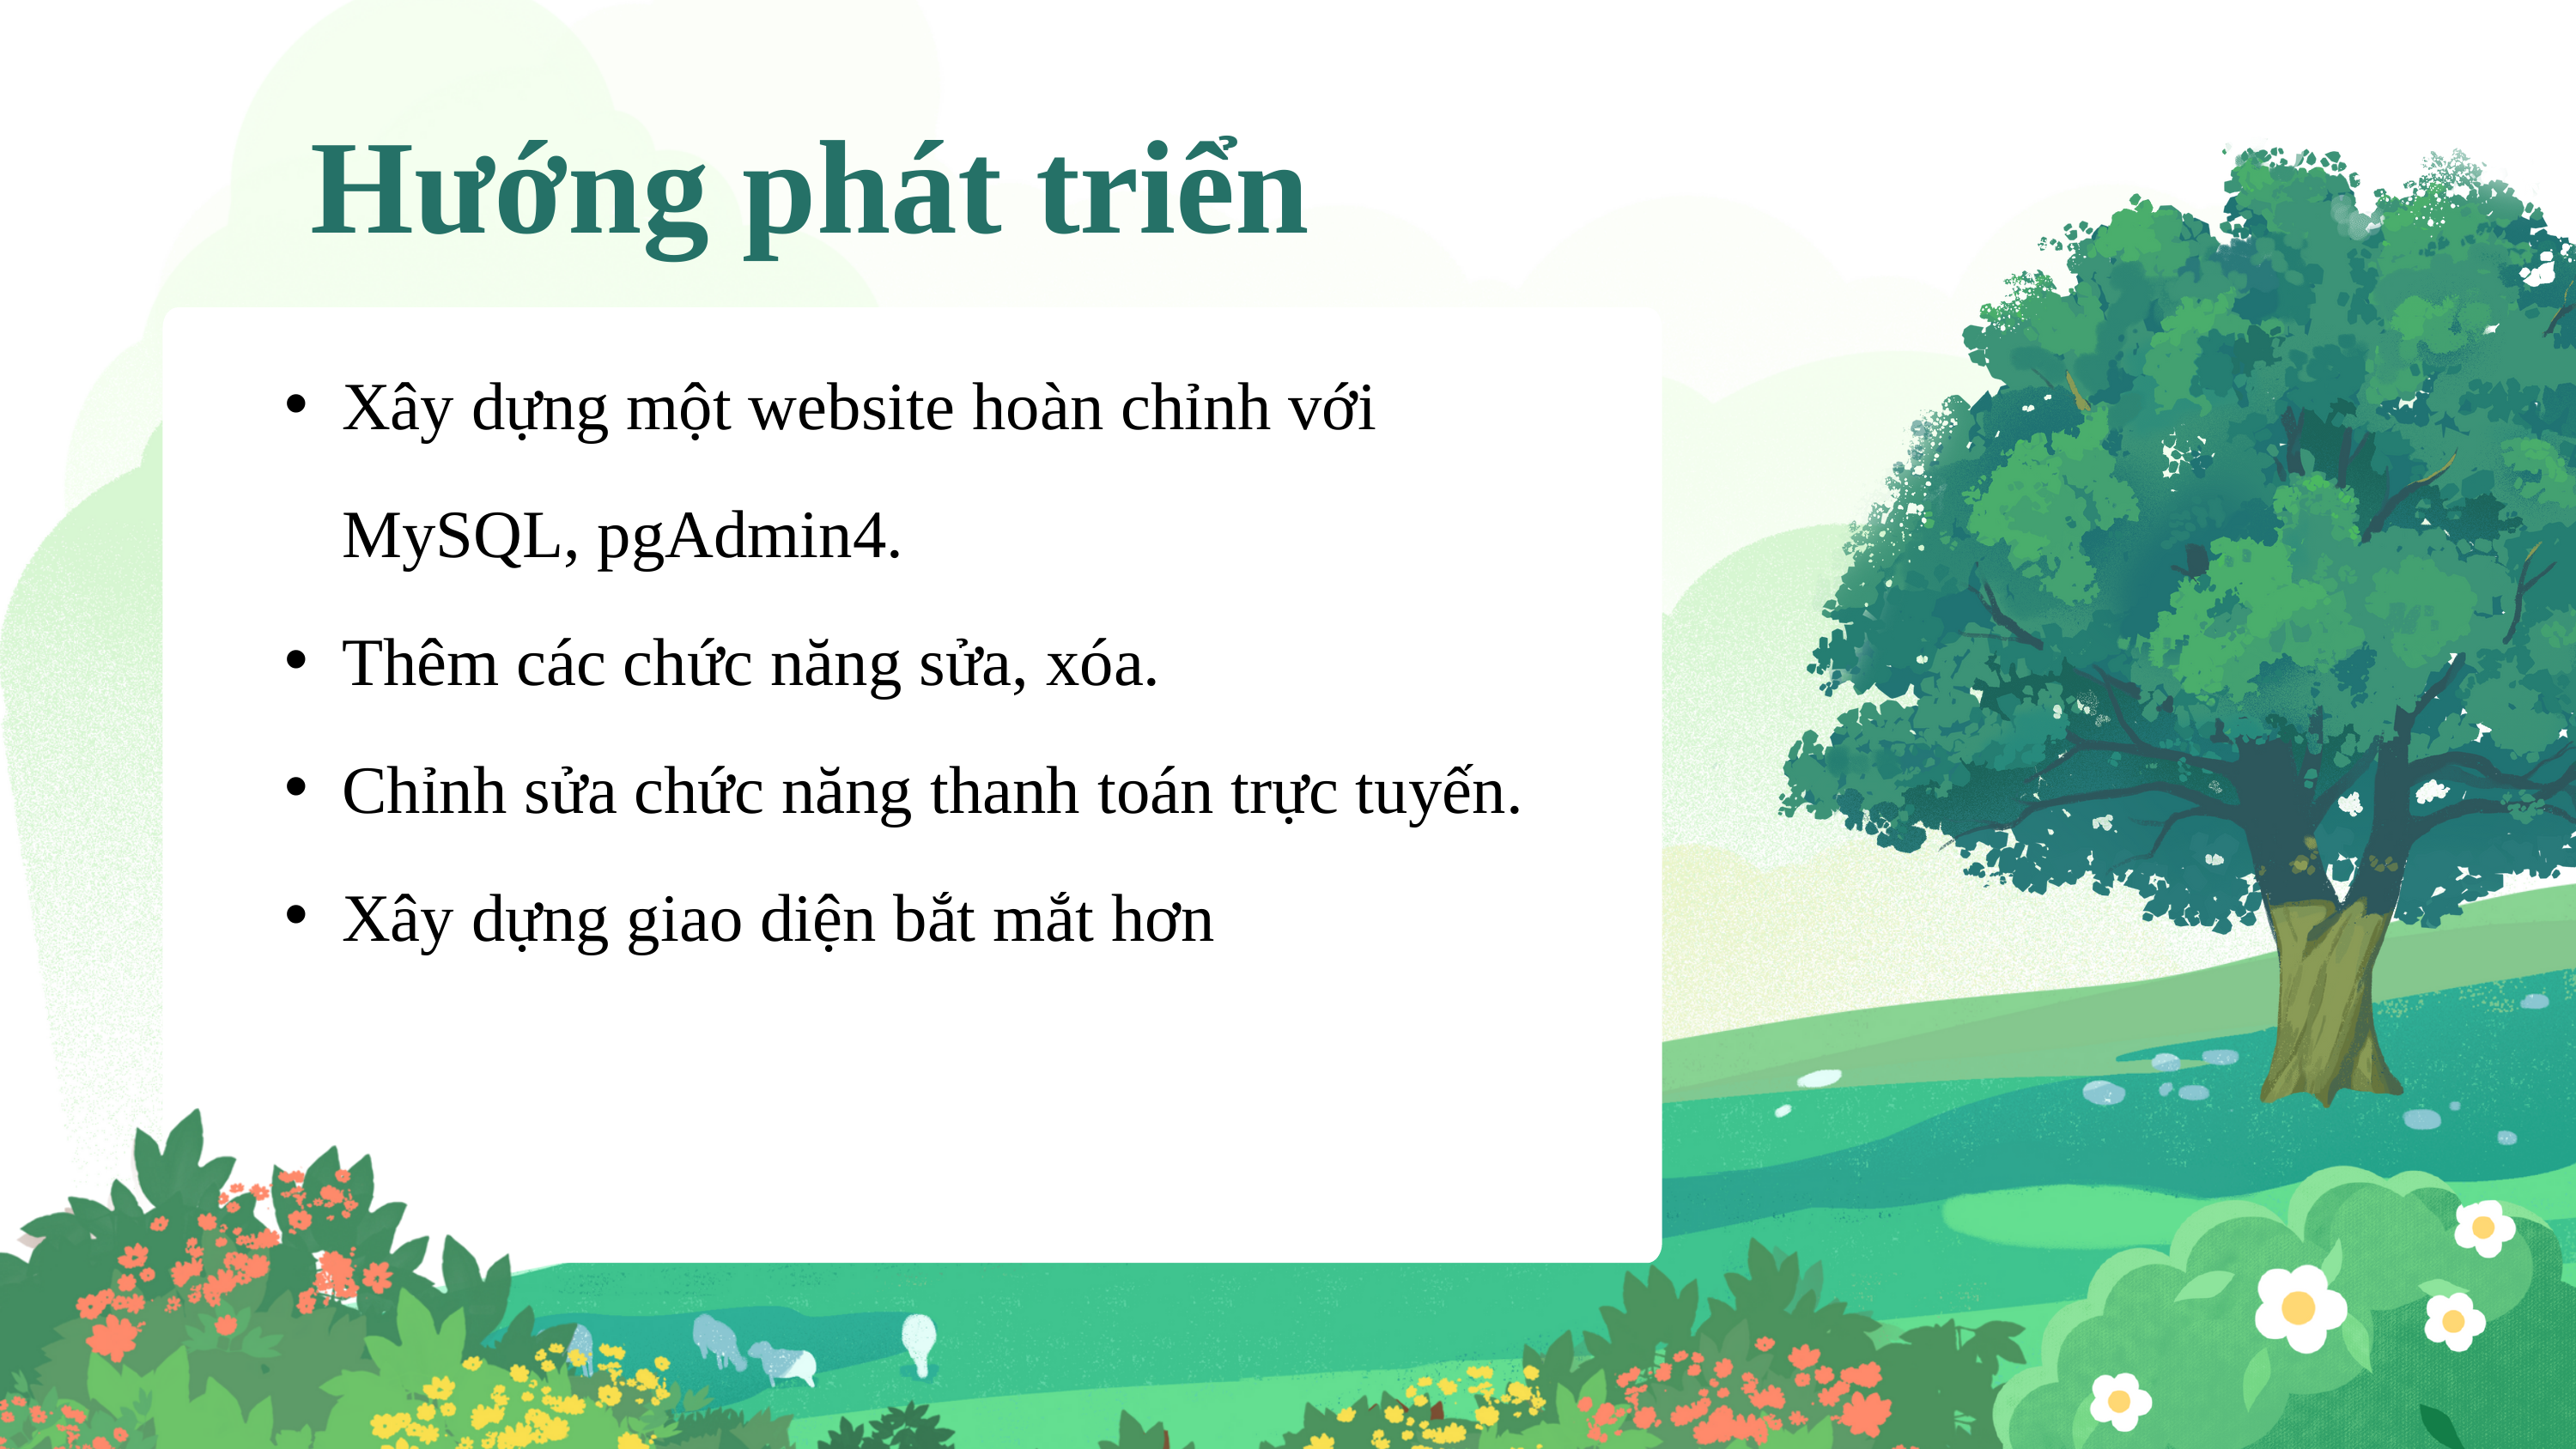

Hướng phát triển

Xây dựng một website hoàn chỉnh với MySQL, pgAdmin4.
Thêm các chức năng sửa, xóa.
Chỉnh sửa chức năng thanh toán trực tuyến.
Xây dựng giao diện bắt mắt hơn